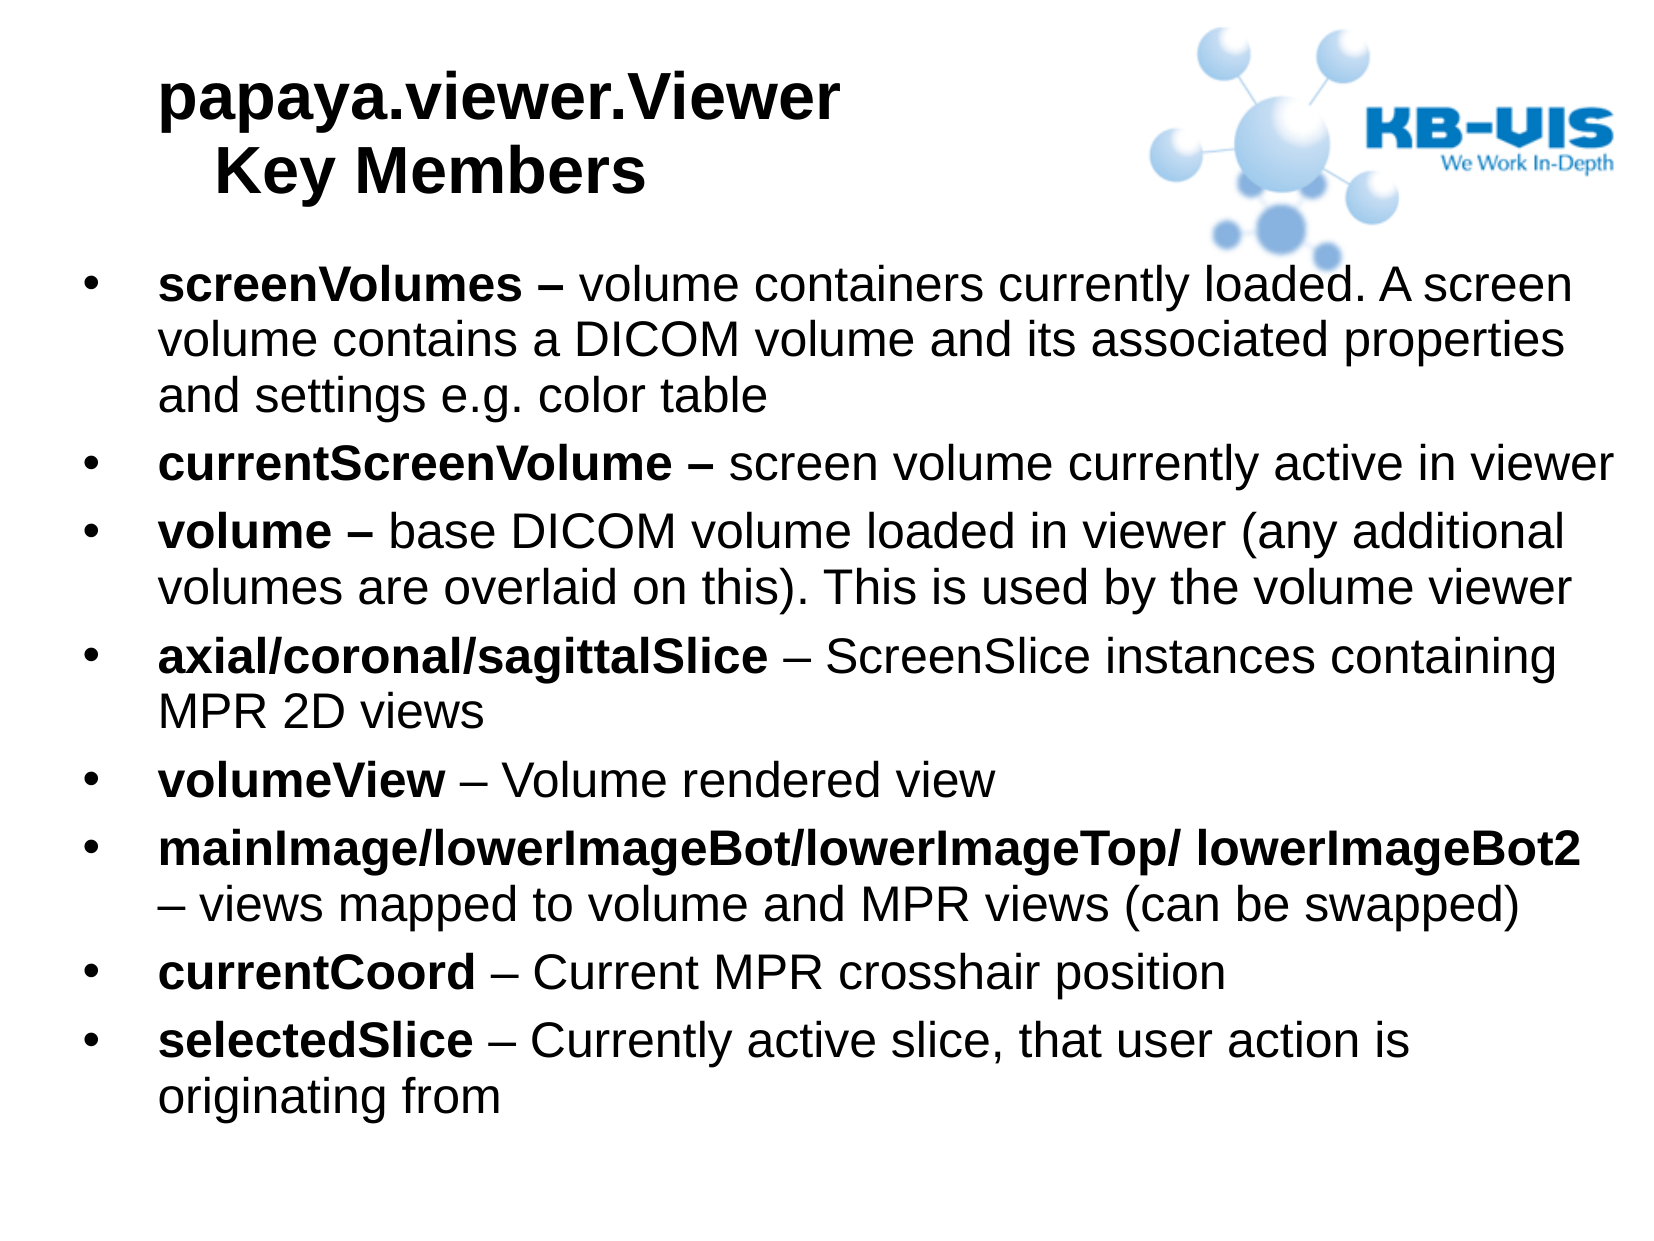

papaya.viewer.Viewer
Key Members
screenVolumes – volume containers currently loaded. A screen volume contains a DICOM volume and its associated properties and settings e.g. color table
currentScreenVolume – screen volume currently active in viewer
volume – base DICOM volume loaded in viewer (any additional volumes are overlaid on this). This is used by the volume viewer
axial/coronal/sagittalSlice – ScreenSlice instances containing MPR 2D views
volumeView – Volume rendered view
mainImage/lowerImageBot/lowerImageTop/ lowerImageBot2 – views mapped to volume and MPR views (can be swapped)
currentCoord – Current MPR crosshair position
selectedSlice – Currently active slice, that user action is originating from